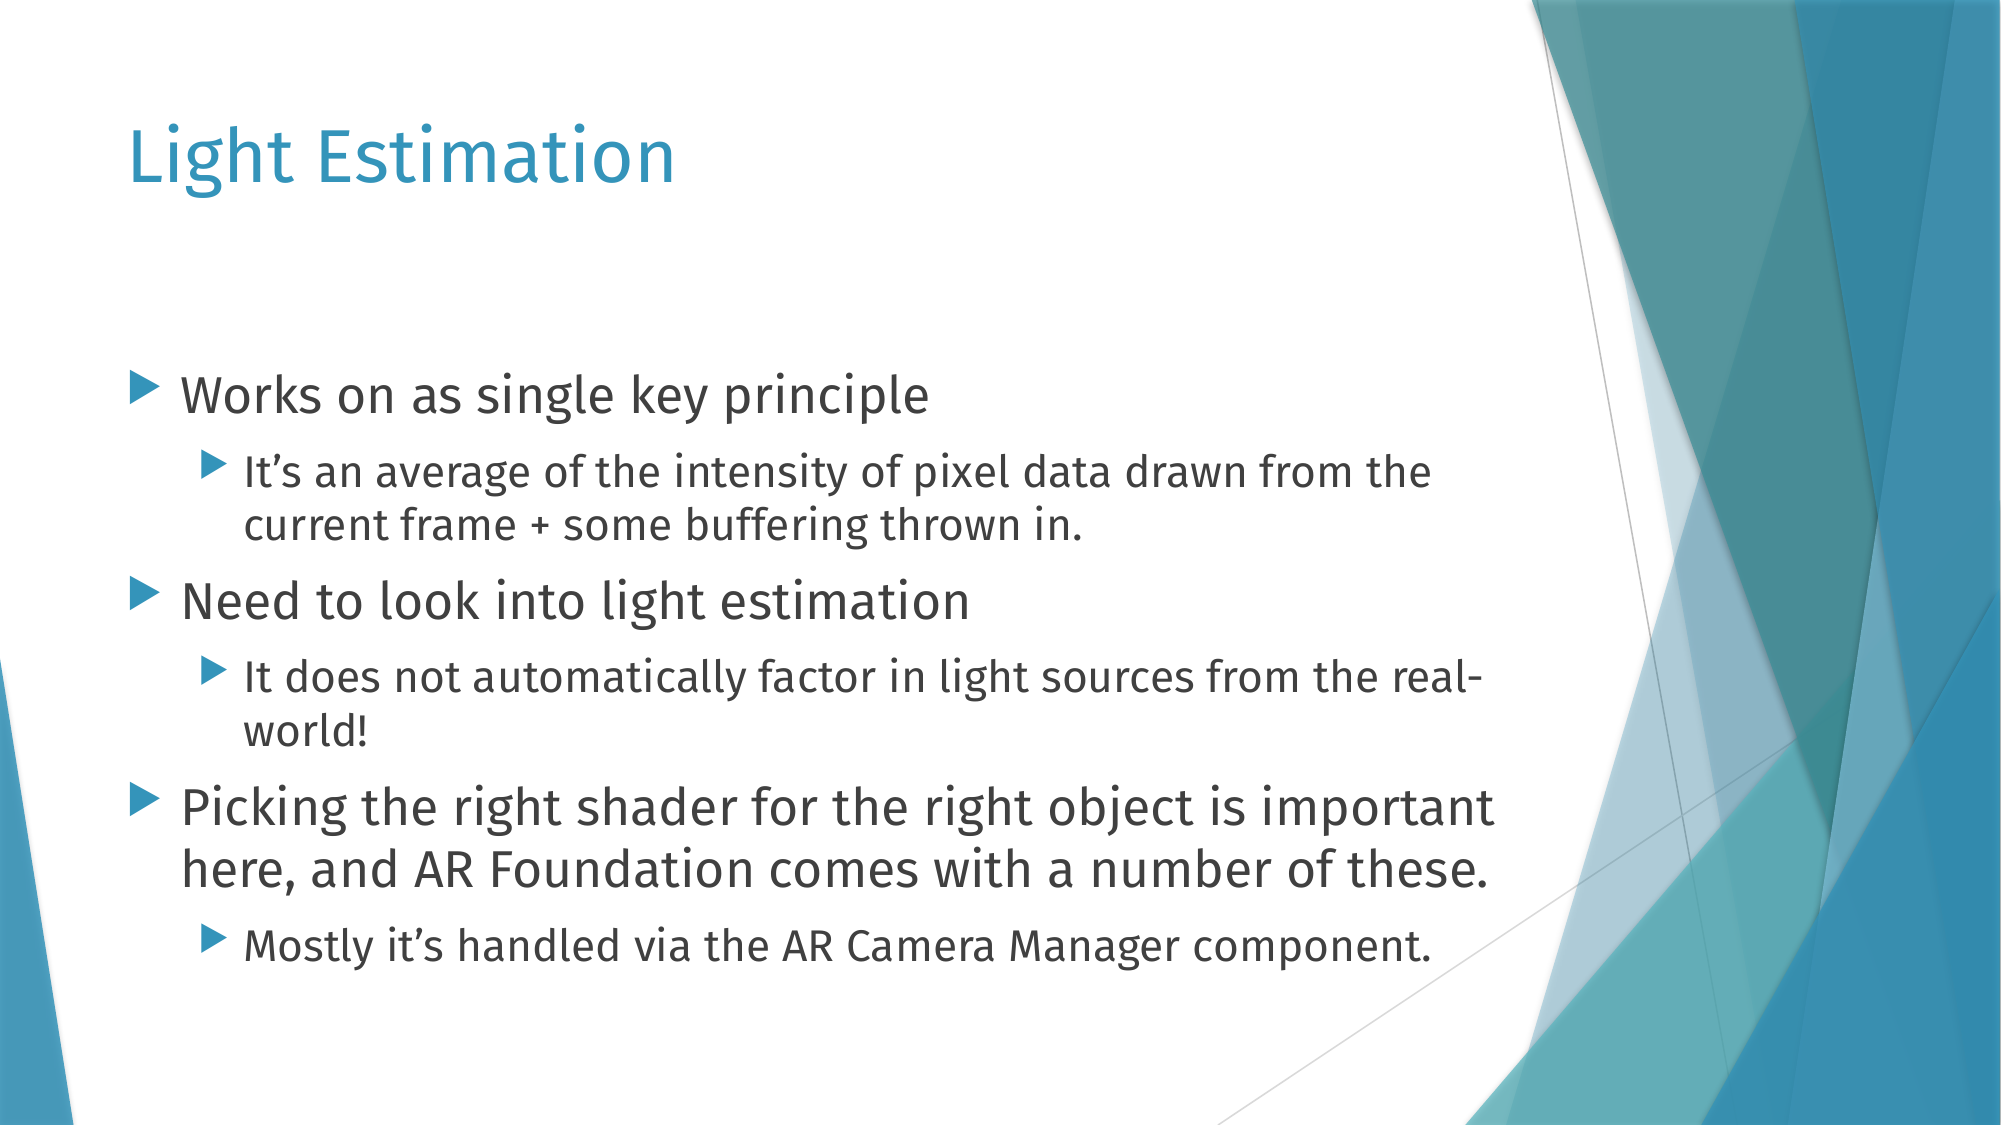

# Light Estimation
Works on as single key principle
It’s an average of the intensity of pixel data drawn from the current frame + some buffering thrown in.
Need to look into light estimation
It does not automatically factor in light sources from the real-world!
Picking the right shader for the right object is important here, and AR Foundation comes with a number of these.
Mostly it’s handled via the AR Camera Manager component.